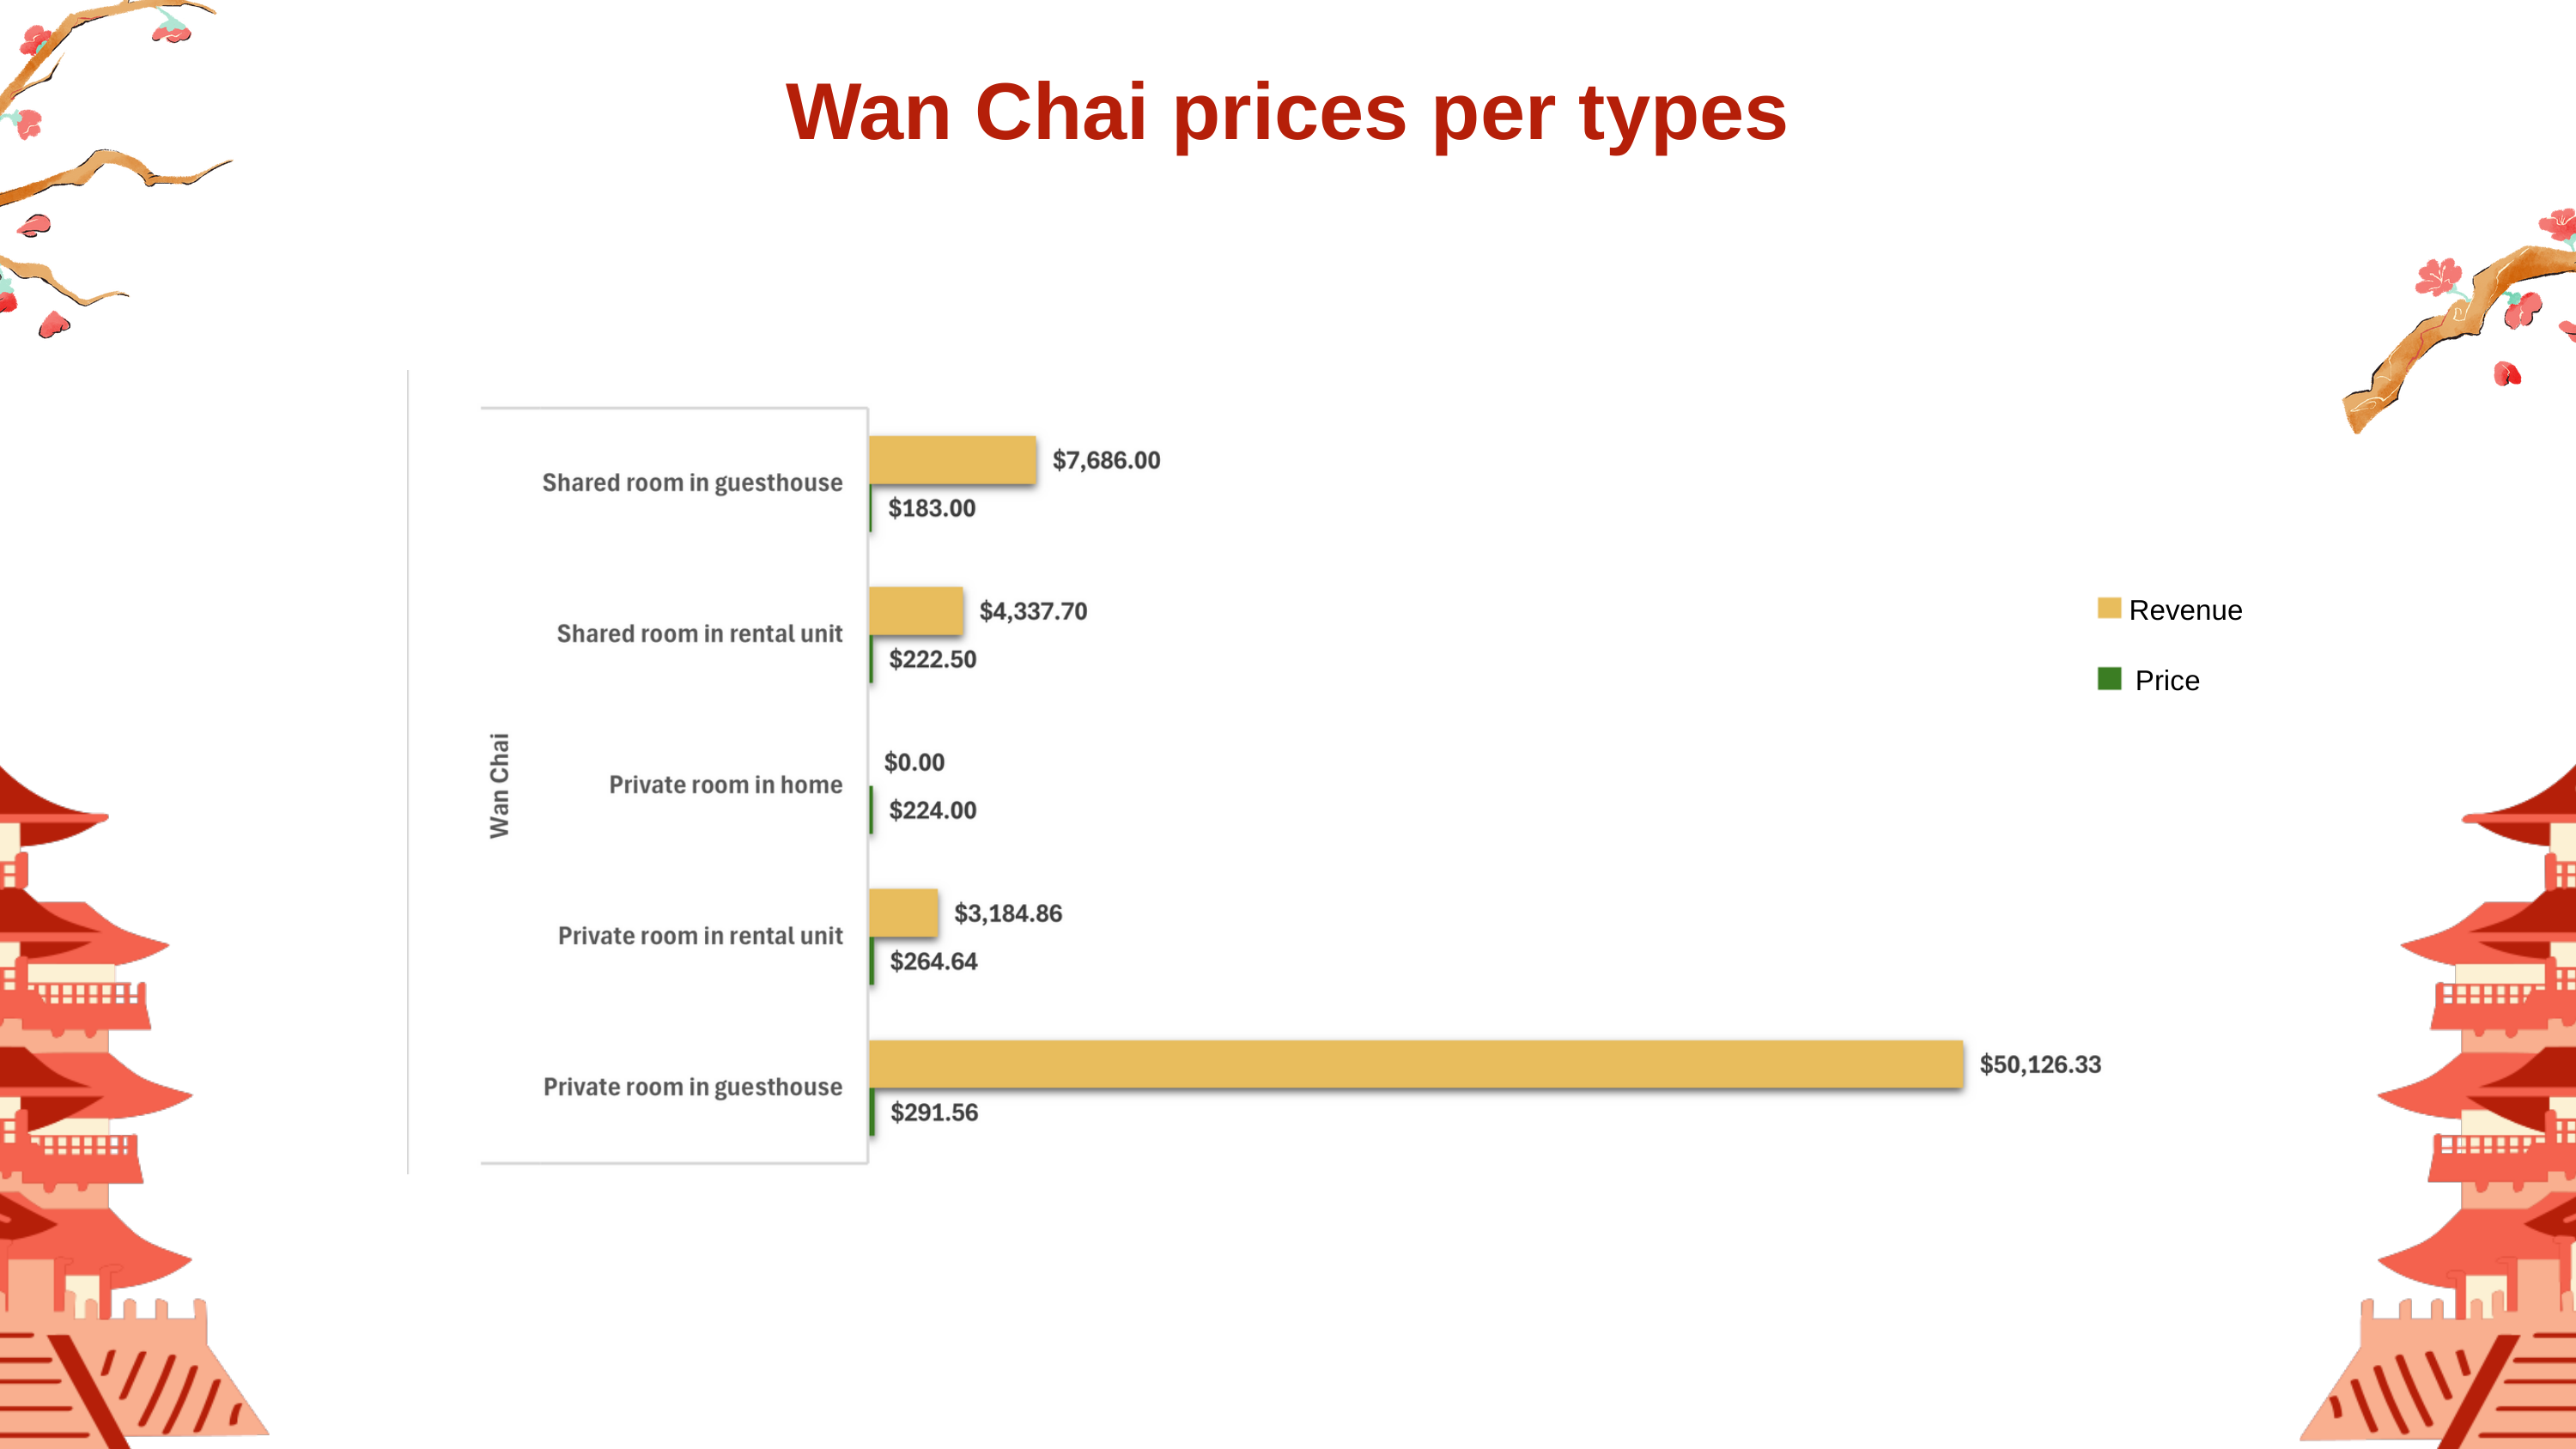

Wan Chai prices per types

Revenue
Price